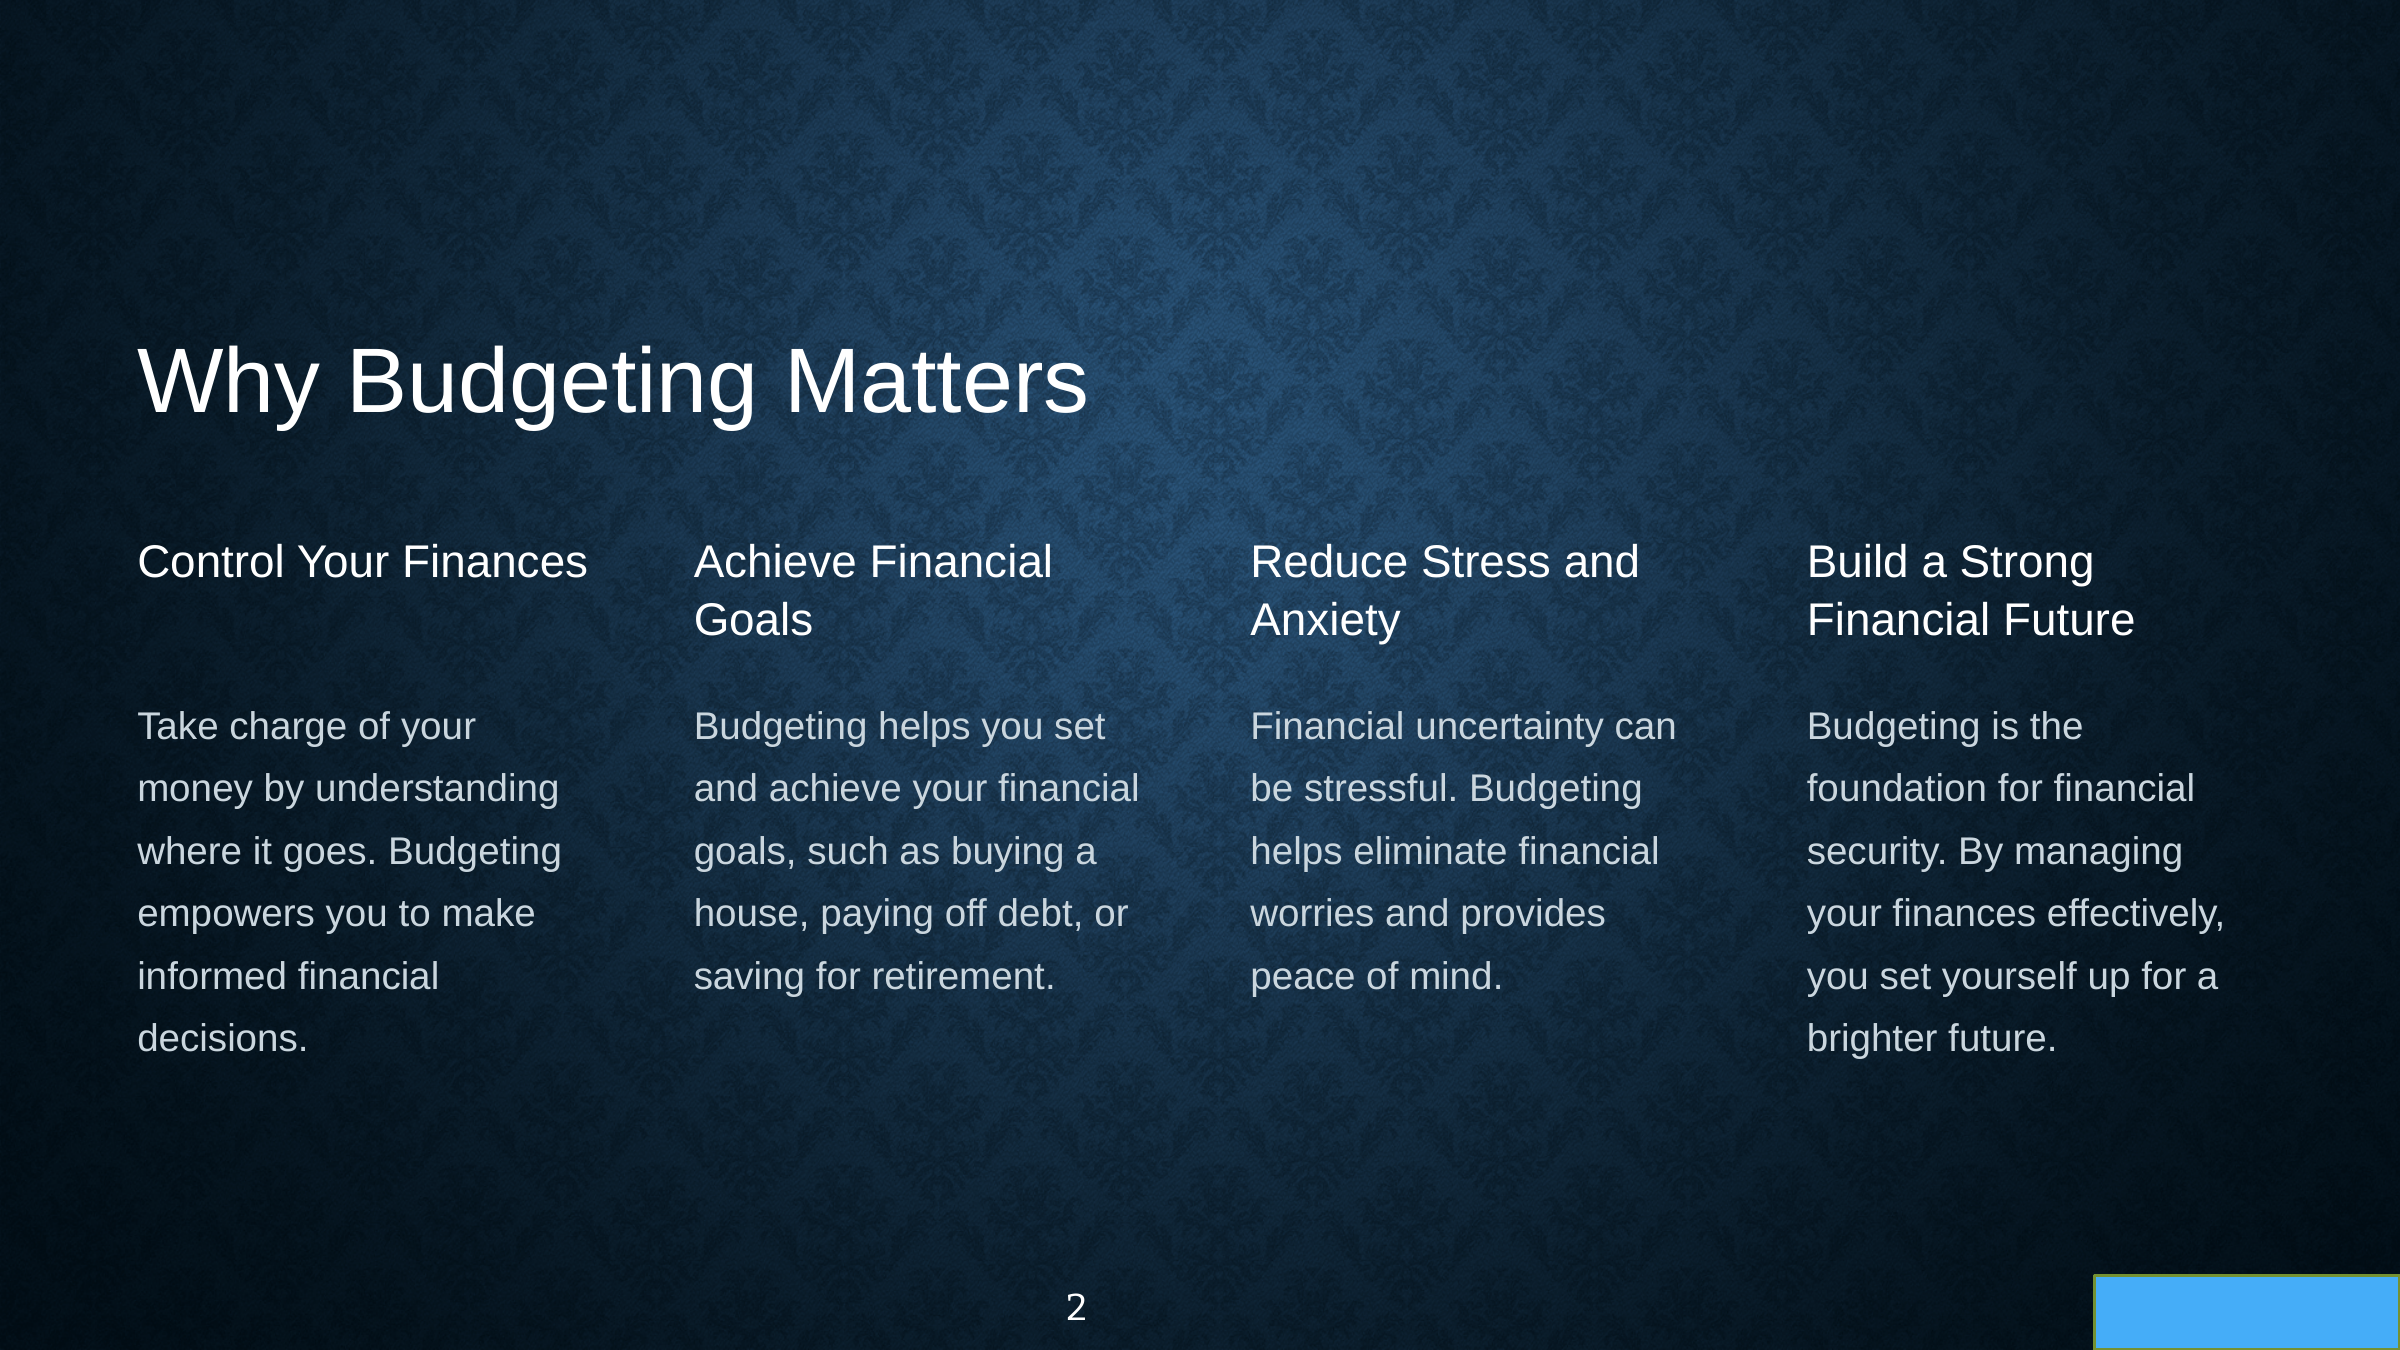

Why Budgeting Matters
Control Your Finances
Achieve Financial Goals
Reduce Stress and Anxiety
Build a Strong Financial Future
Take charge of your money by understanding where it goes. Budgeting empowers you to make informed financial decisions.
Budgeting helps you set and achieve your financial goals, such as buying a house, paying off debt, or saving for retirement.
Financial uncertainty can be stressful. Budgeting helps eliminate financial worries and provides peace of mind.
Budgeting is the foundation for financial security. By managing your finances effectively, you set yourself up for a brighter future.
2